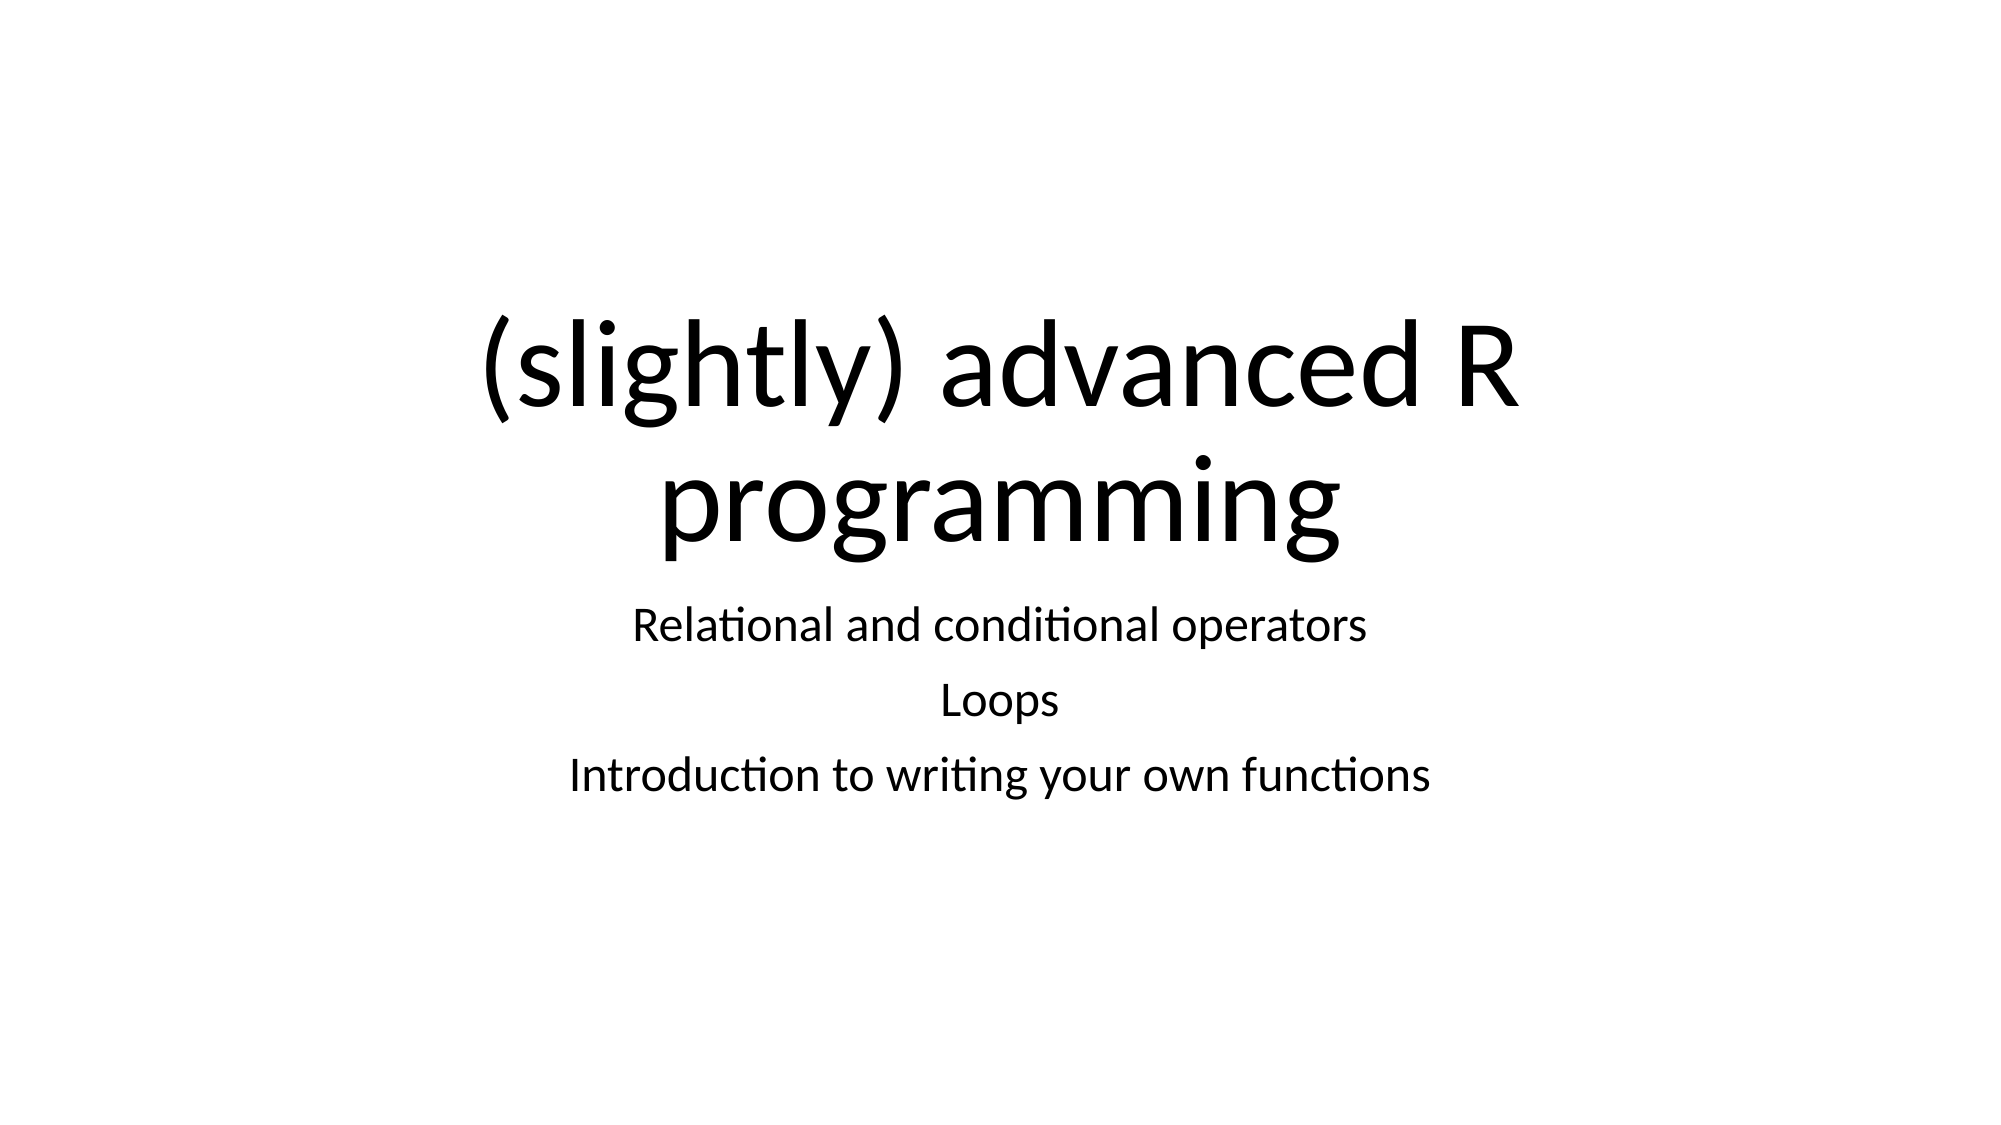

# (slightly) advanced R programming
Relational and conditional operators
Loops
Introduction to writing your own functions